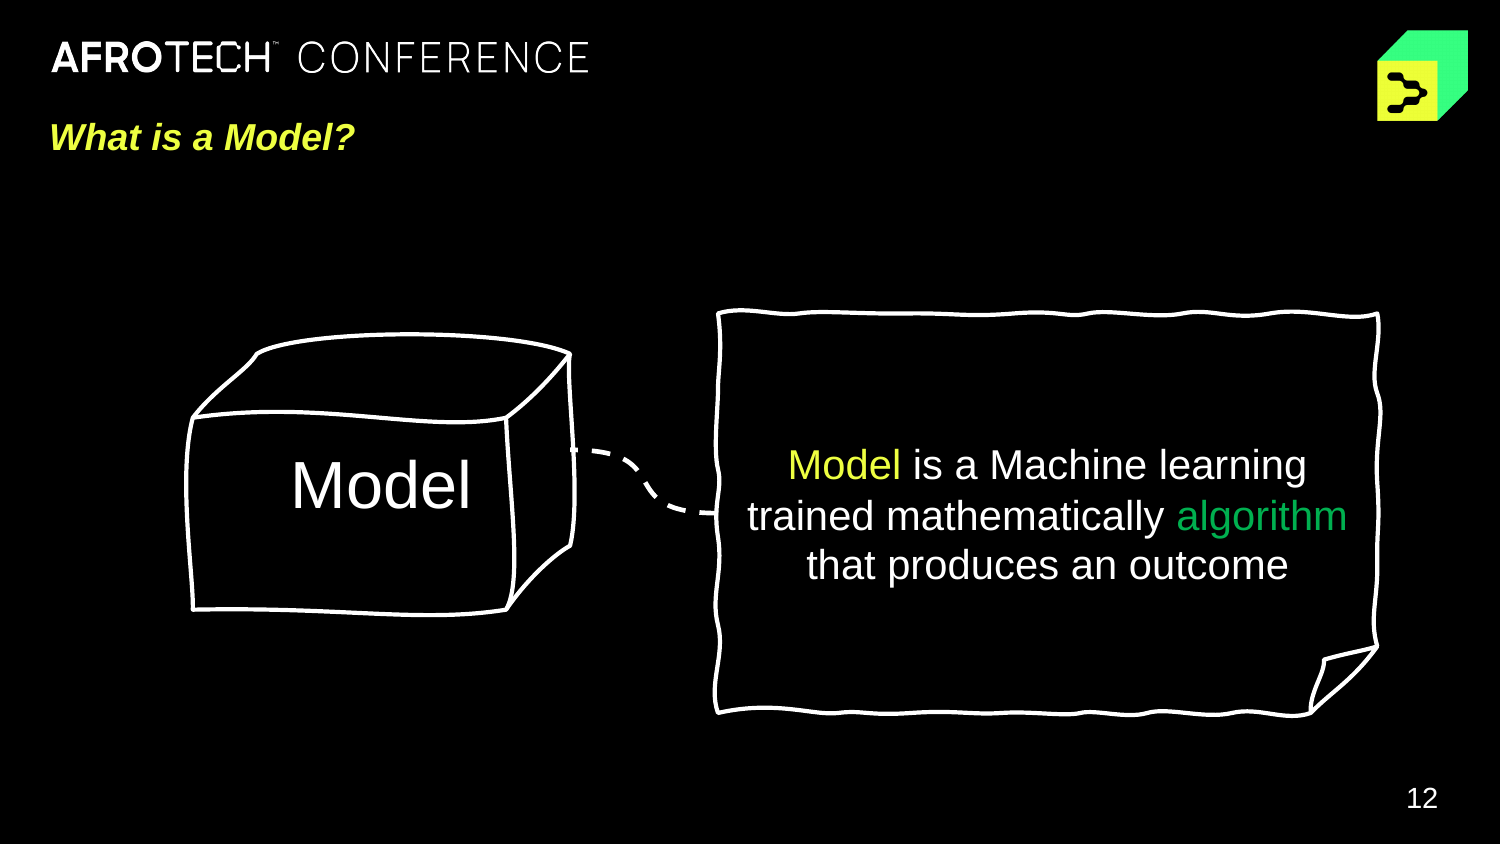

What is a Model?
Model is a Machine learning trained mathematically algorithm that produces an outcome
Model
12